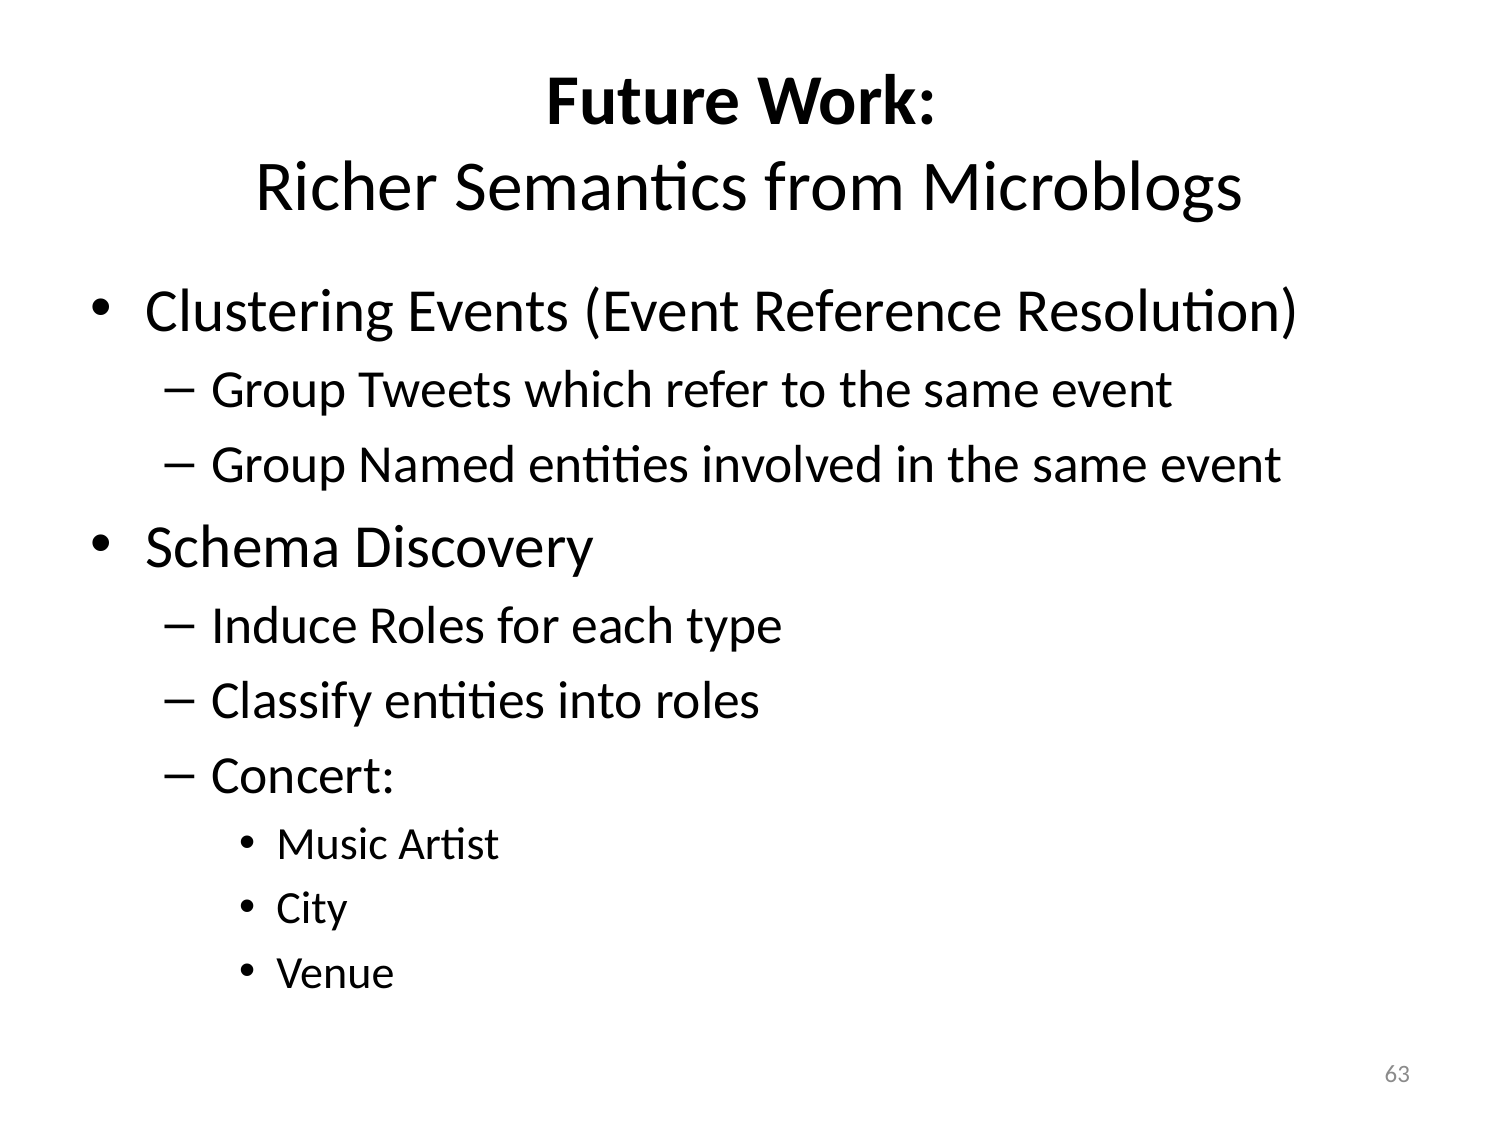

# Future Work: Richer Semantics from Microblogs
Clustering Events (Event Reference Resolution)
Group Tweets which refer to the same event
Group Named entities involved in the same event
Schema Discovery
Induce Roles for each type
Classify entities into roles
Concert:
Music Artist
City
Venue

63